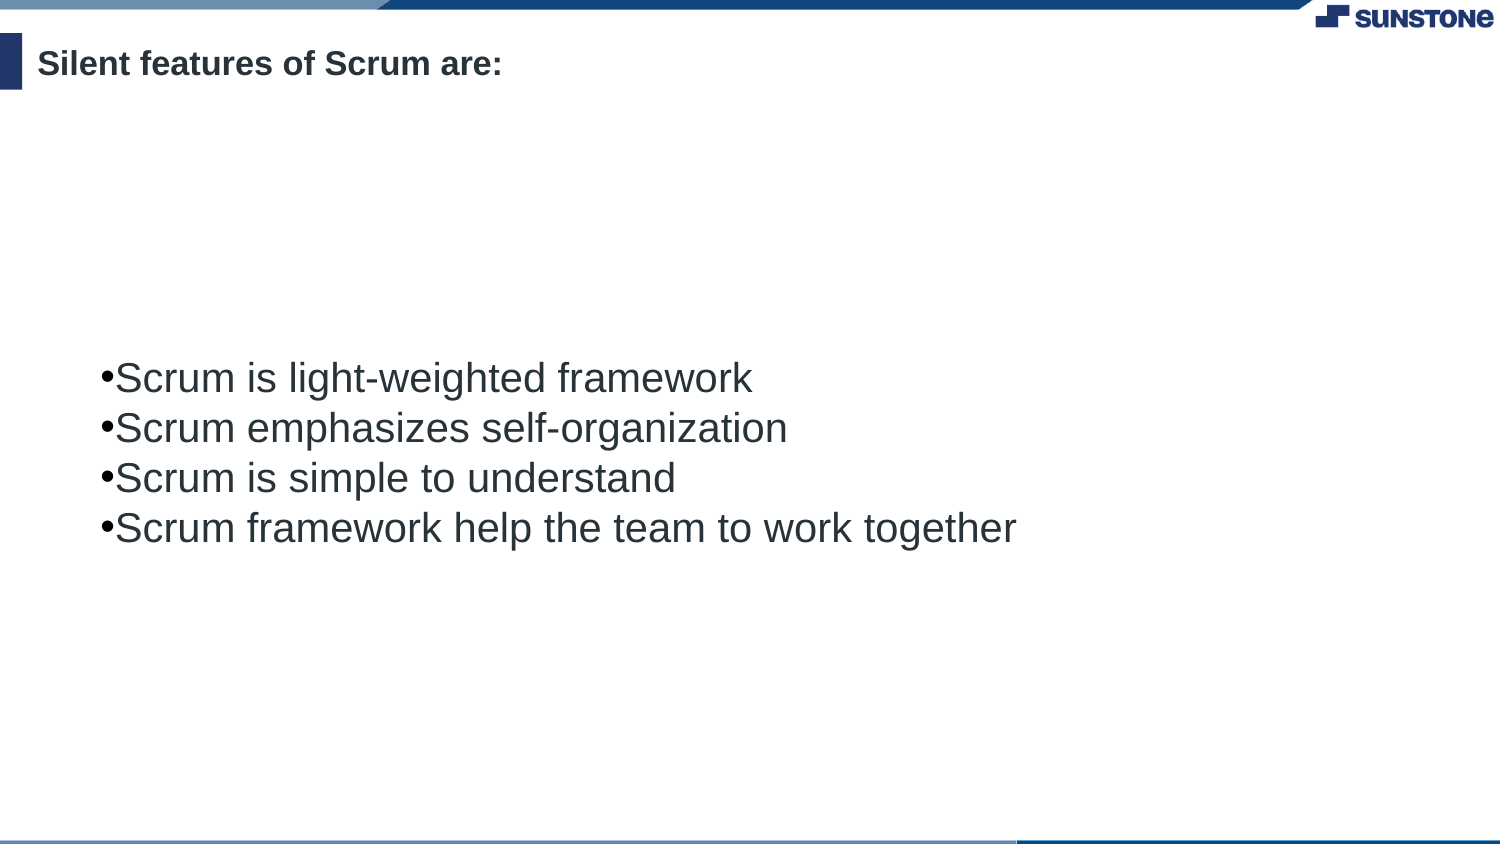

# Silent features of Scrum are:
Scrum is light-weighted framework
Scrum emphasizes self-organization
Scrum is simple to understand
Scrum framework help the team to work together